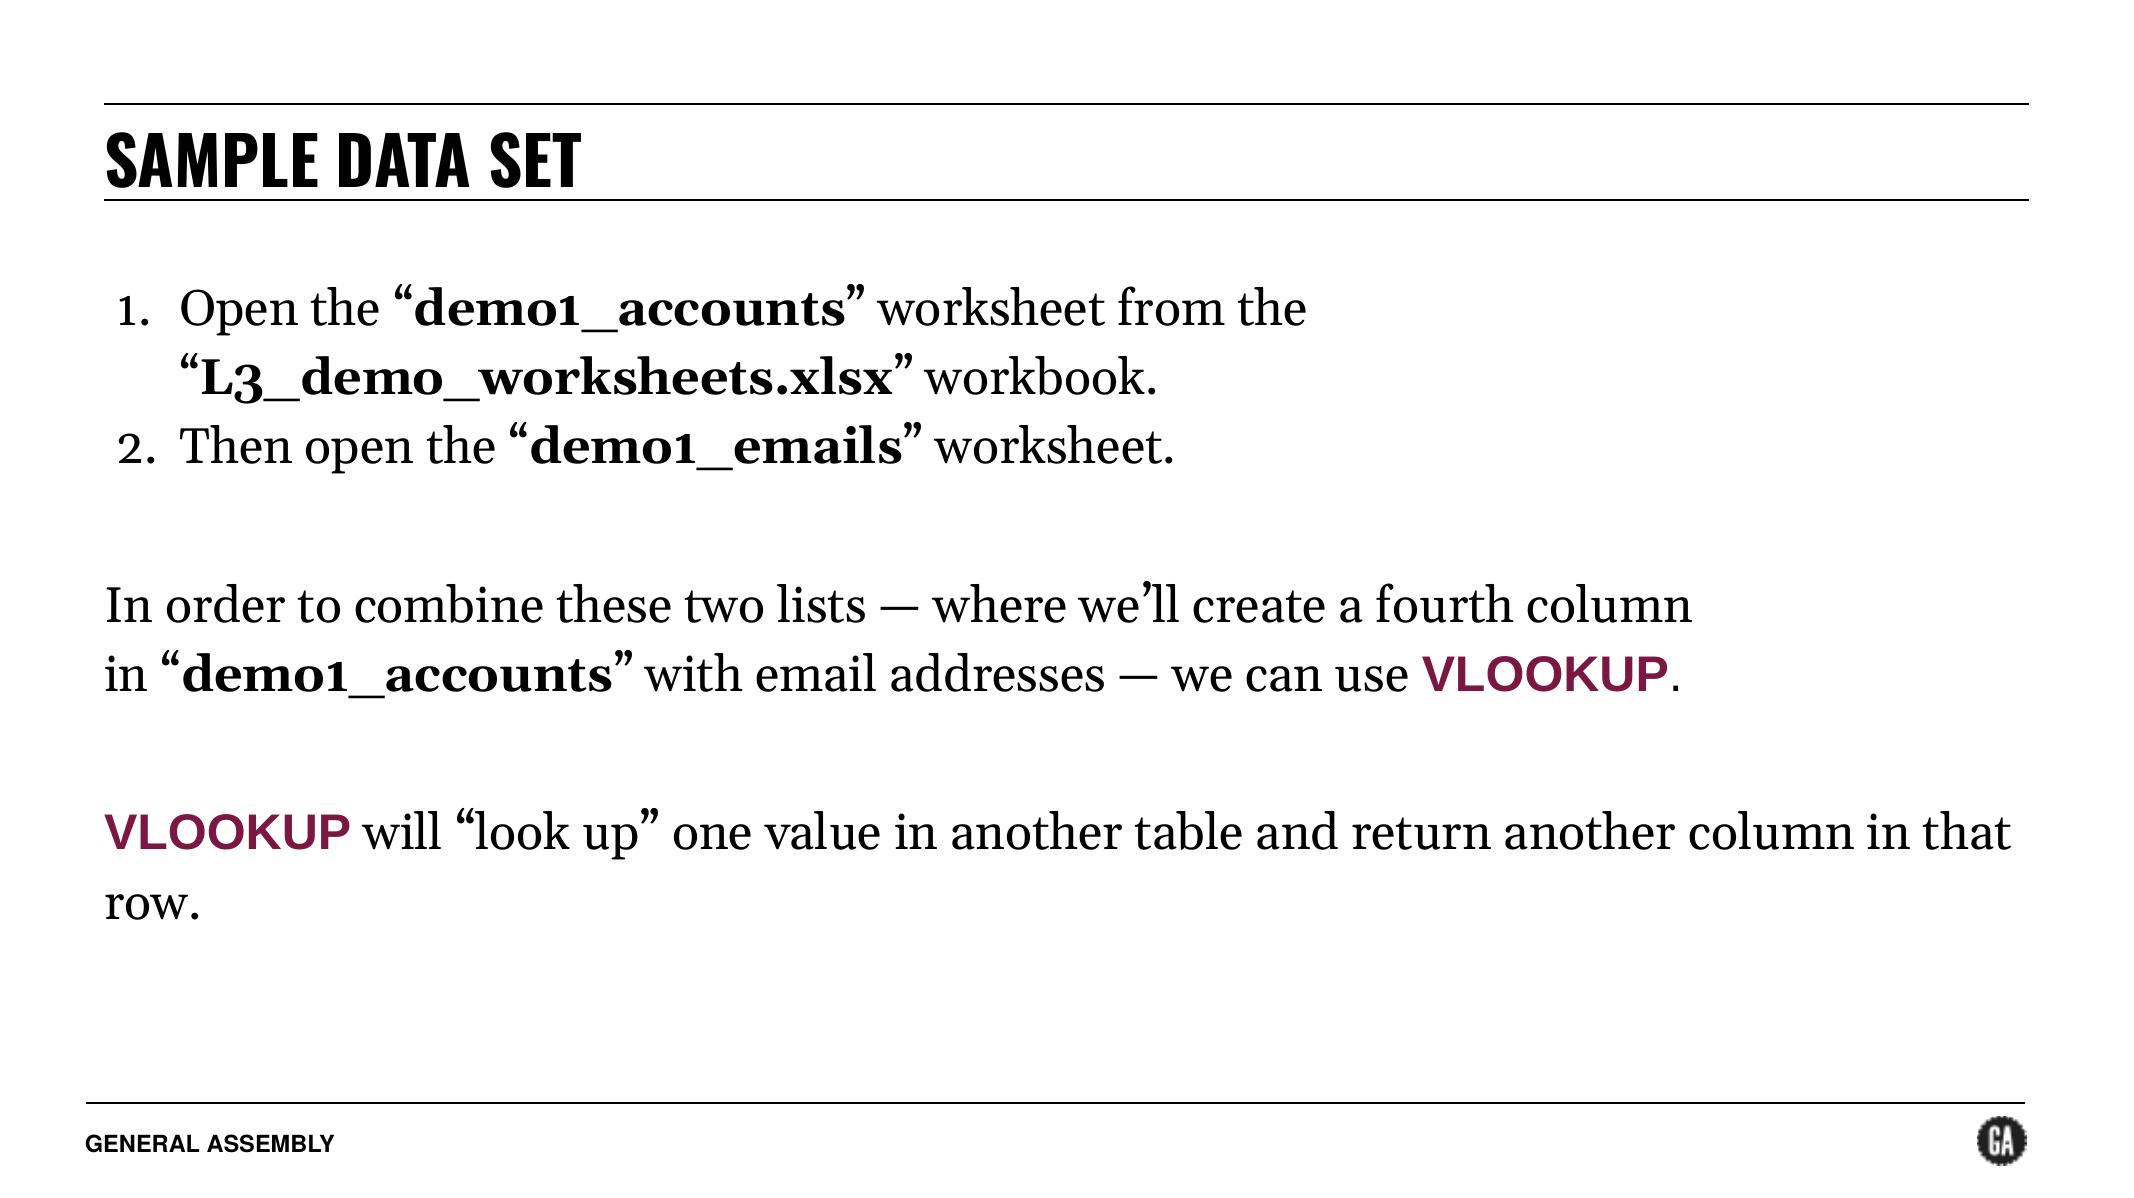

SAMPLE DATA SET

Open the “demo1_accounts” worksheet from the “L3_demo_worksheets.xlsx” workbook.
Then open the “demo1_emails” worksheet.
In order to combine these two lists — where we’ll create a fourth column
in “demo1_accounts” with email addresses — we can use VLOOKUP.
VLOOKUP will “look up” one value in another table and return another column in that row.